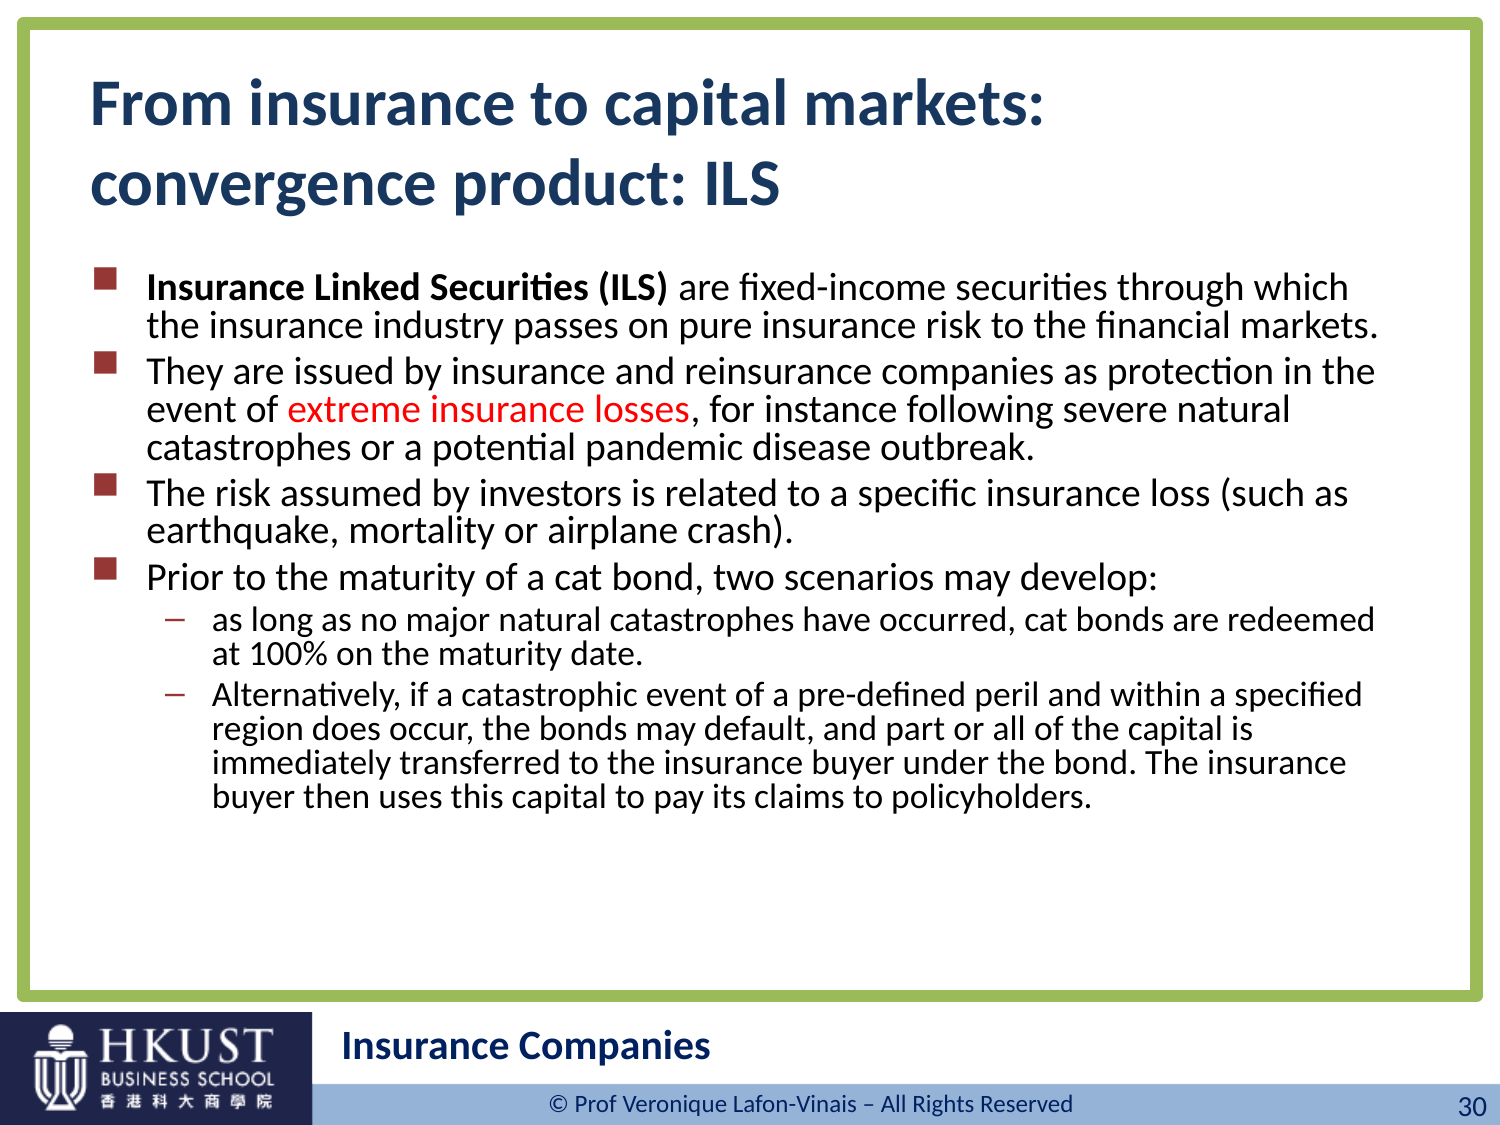

# From insurance to capital markets: convergence product: ILS
Insurance Linked Securities (ILS) are fixed-income securities through which the insurance industry passes on pure insurance risk to the financial markets.
They are issued by insurance and reinsurance companies as protection in the event of extreme insurance losses, for instance following severe natural catastrophes or a potential pandemic disease outbreak.
The risk assumed by investors is related to a specific insurance loss (such as earthquake, mortality or airplane crash).
Prior to the maturity of a cat bond, two scenarios may develop:
as long as no major natural catastrophes have occurred, cat bonds are redeemed at 100% on the maturity date.
Alternatively, if a catastrophic event of a pre-defined peril and within a specified region does occur, the bonds may default, and part or all of the capital is immediately transferred to the insurance buyer under the bond. The insurance buyer then uses this capital to pay its claims to policyholders.
Insurance Companies
30